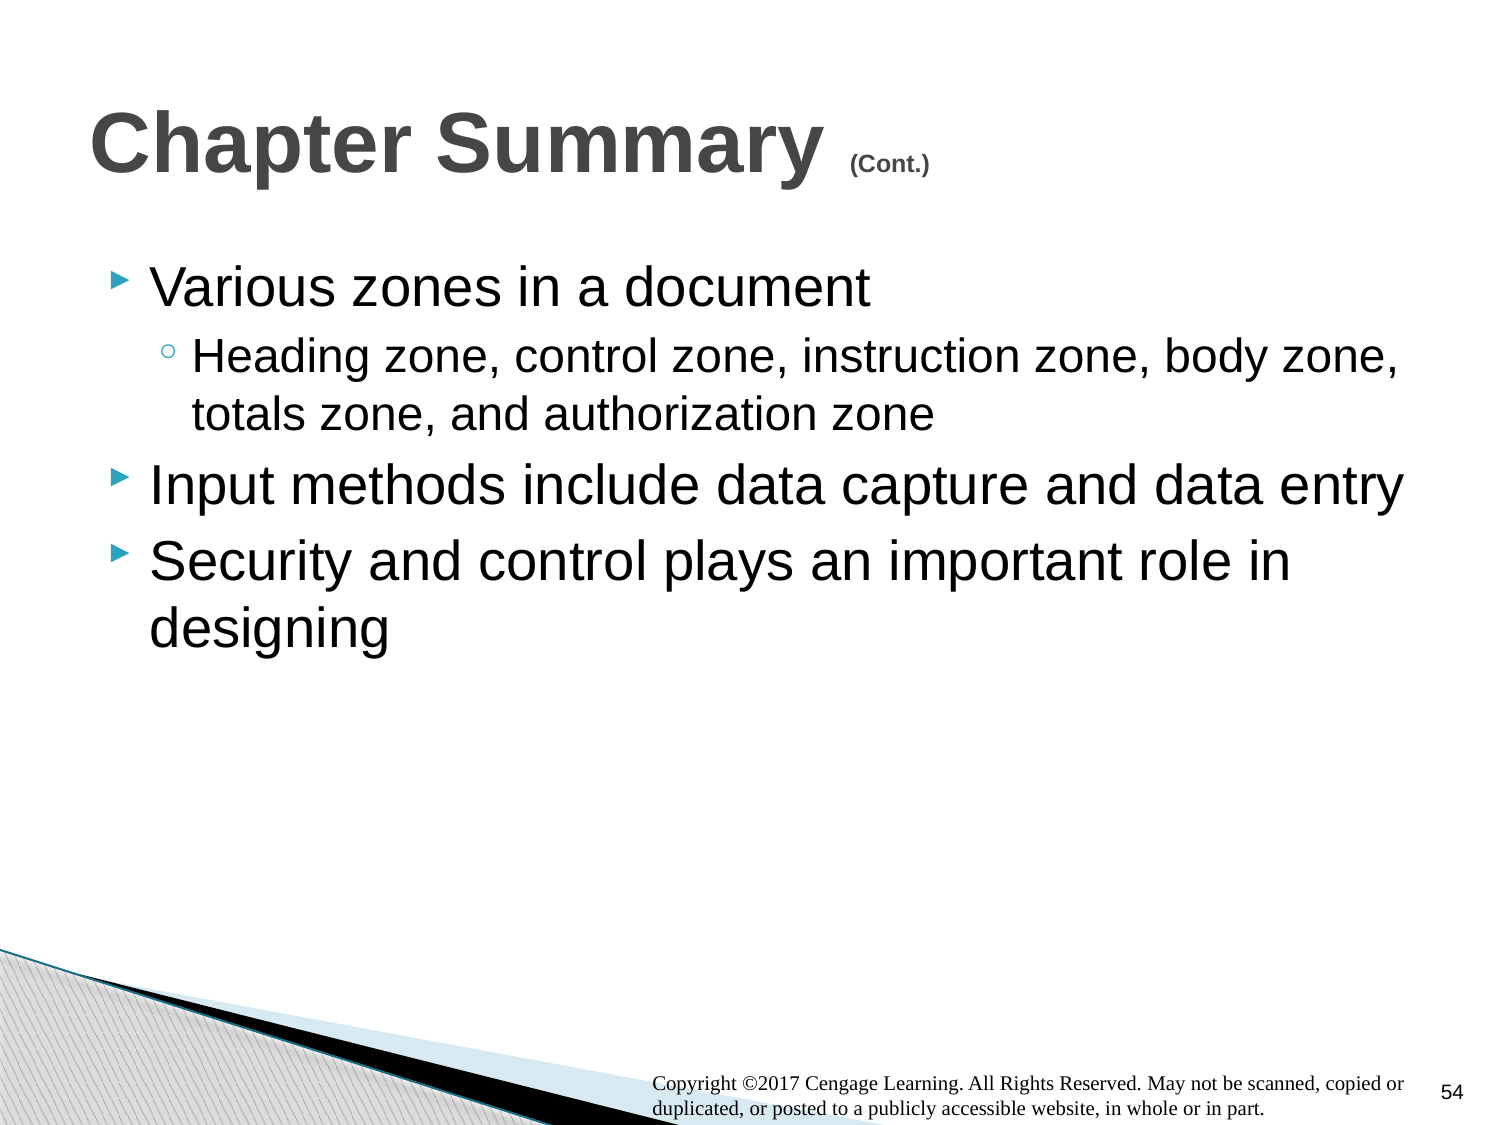

# Chapter Summary (Cont.)
Various zones in a document
Heading zone, control zone, instruction zone, body zone, totals zone, and authorization zone
Input methods include data capture and data entry
Security and control plays an important role in designing
54
Copyright ©2017 Cengage Learning. All Rights Reserved. May not be scanned, copied or duplicated, or posted to a publicly accessible website, in whole or in part.